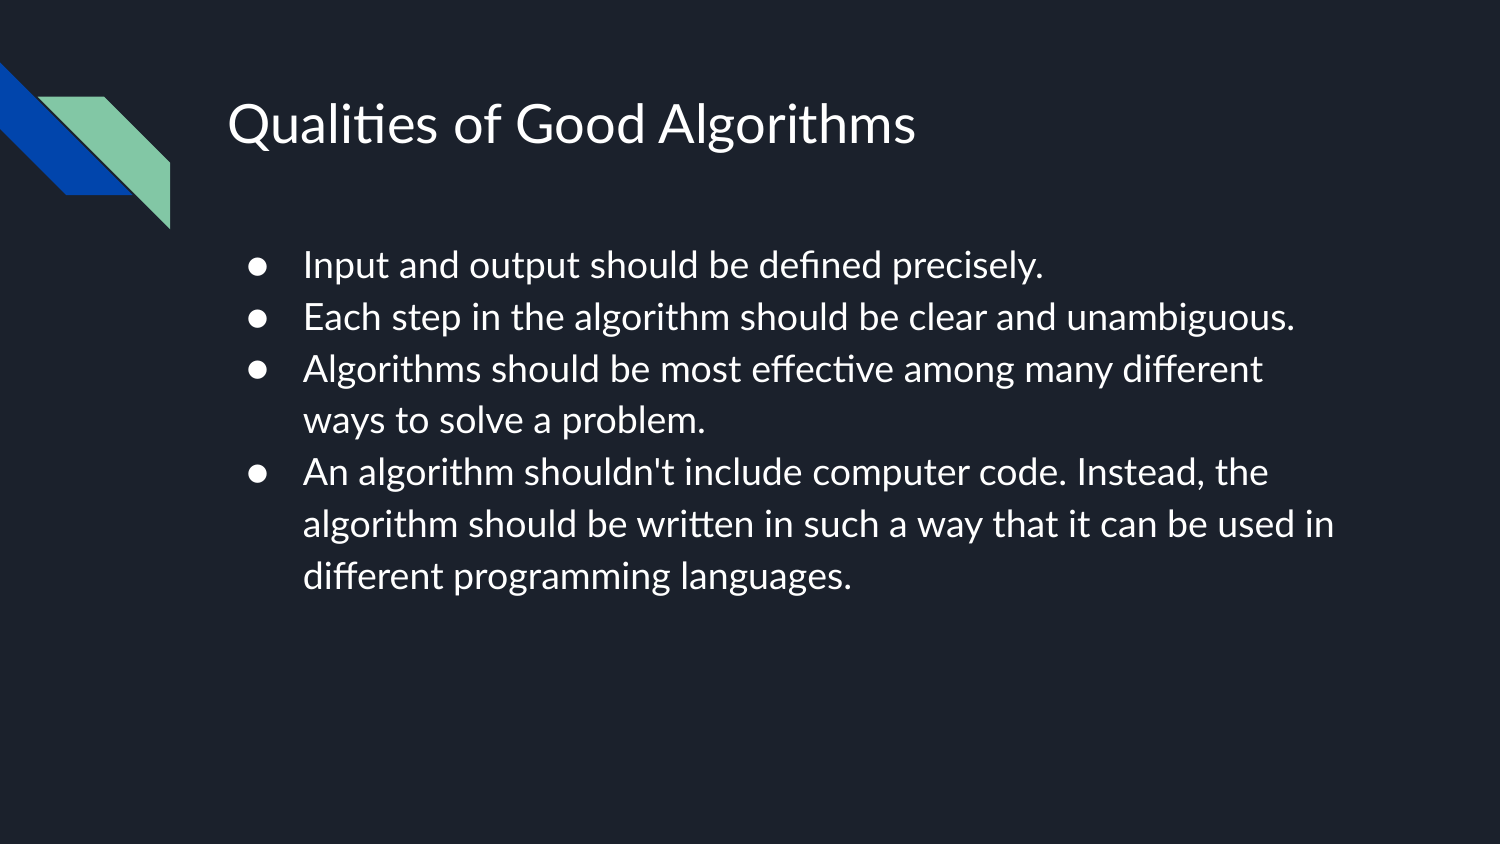

# Qualities of Good Algorithms
Input and output should be defined precisely.
Each step in the algorithm should be clear and unambiguous.
Algorithms should be most effective among many different ways to solve a problem.
An algorithm shouldn't include computer code. Instead, the algorithm should be written in such a way that it can be used in different programming languages.